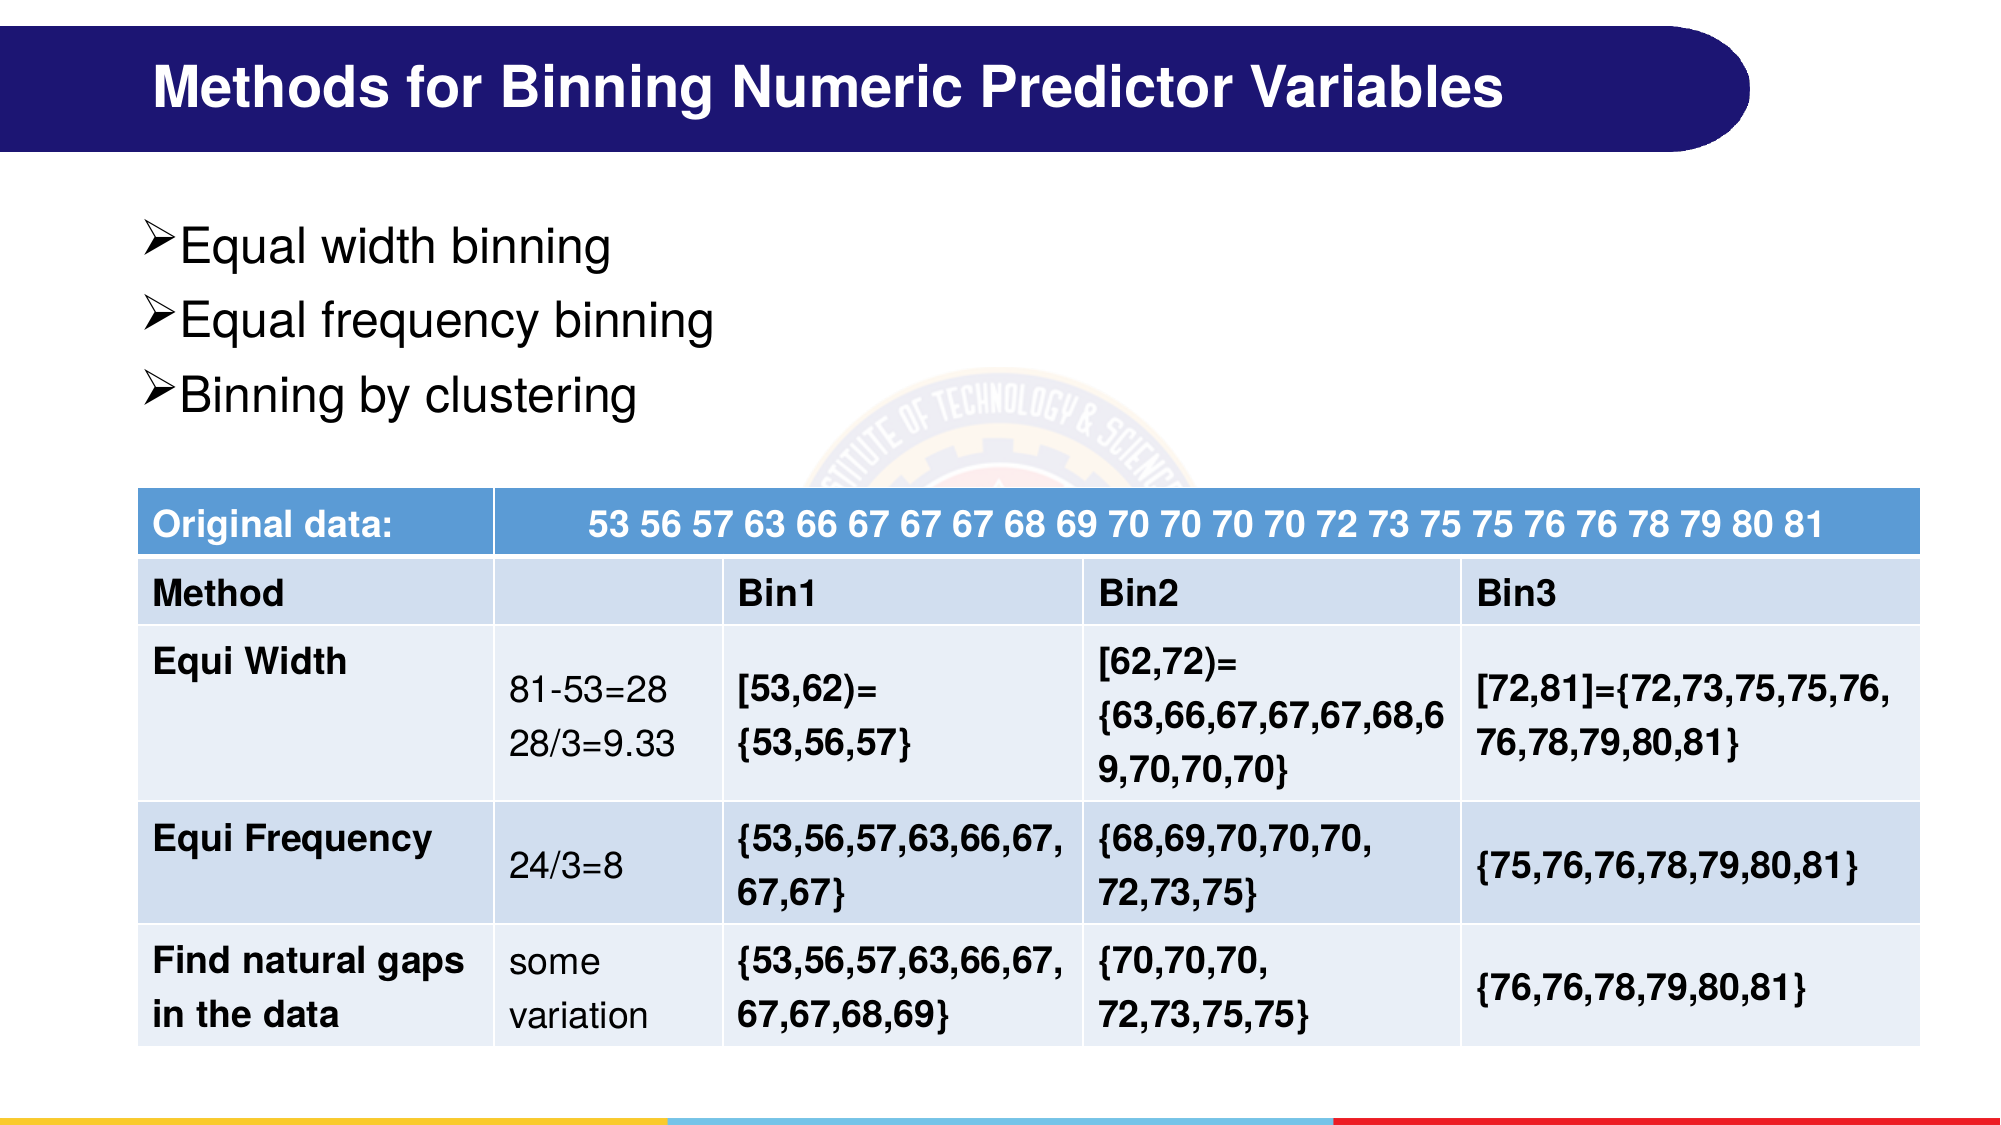

# Methods for Binning Numeric Predictor Variables
Equal width binning
Equal frequency binning
Binning by clustering
| Original data: | 53 56 57 63 66 67 67 67 68 69 70 70 70 70 72 73 75 75 76 76 78 79 80 81 |  |  |  |
| --- | --- | --- | --- | --- |
| Method |  | Bin1 | Bin2 | Bin3 |
| Equi Width | 81-53=28 28/3=9.33 | [53,62)= {53,56,57} | [62,72)= {63,66,67,67,67,68,69,70,70,70} | [72,81]={72,73,75,75,76,76,78,79,80,81} |
| Equi Frequency | 24/3=8 | {53,56,57,63,66,67, 67,67} | {68,69,70,70,70, 72,73,75} | {75,76,76,78,79,80,81} |
| Find natural gaps in the data | some variation | {53,56,57,63,66,67, 67,67,68,69} | {70,70,70, 72,73,75,75} | {76,76,78,79,80,81} |